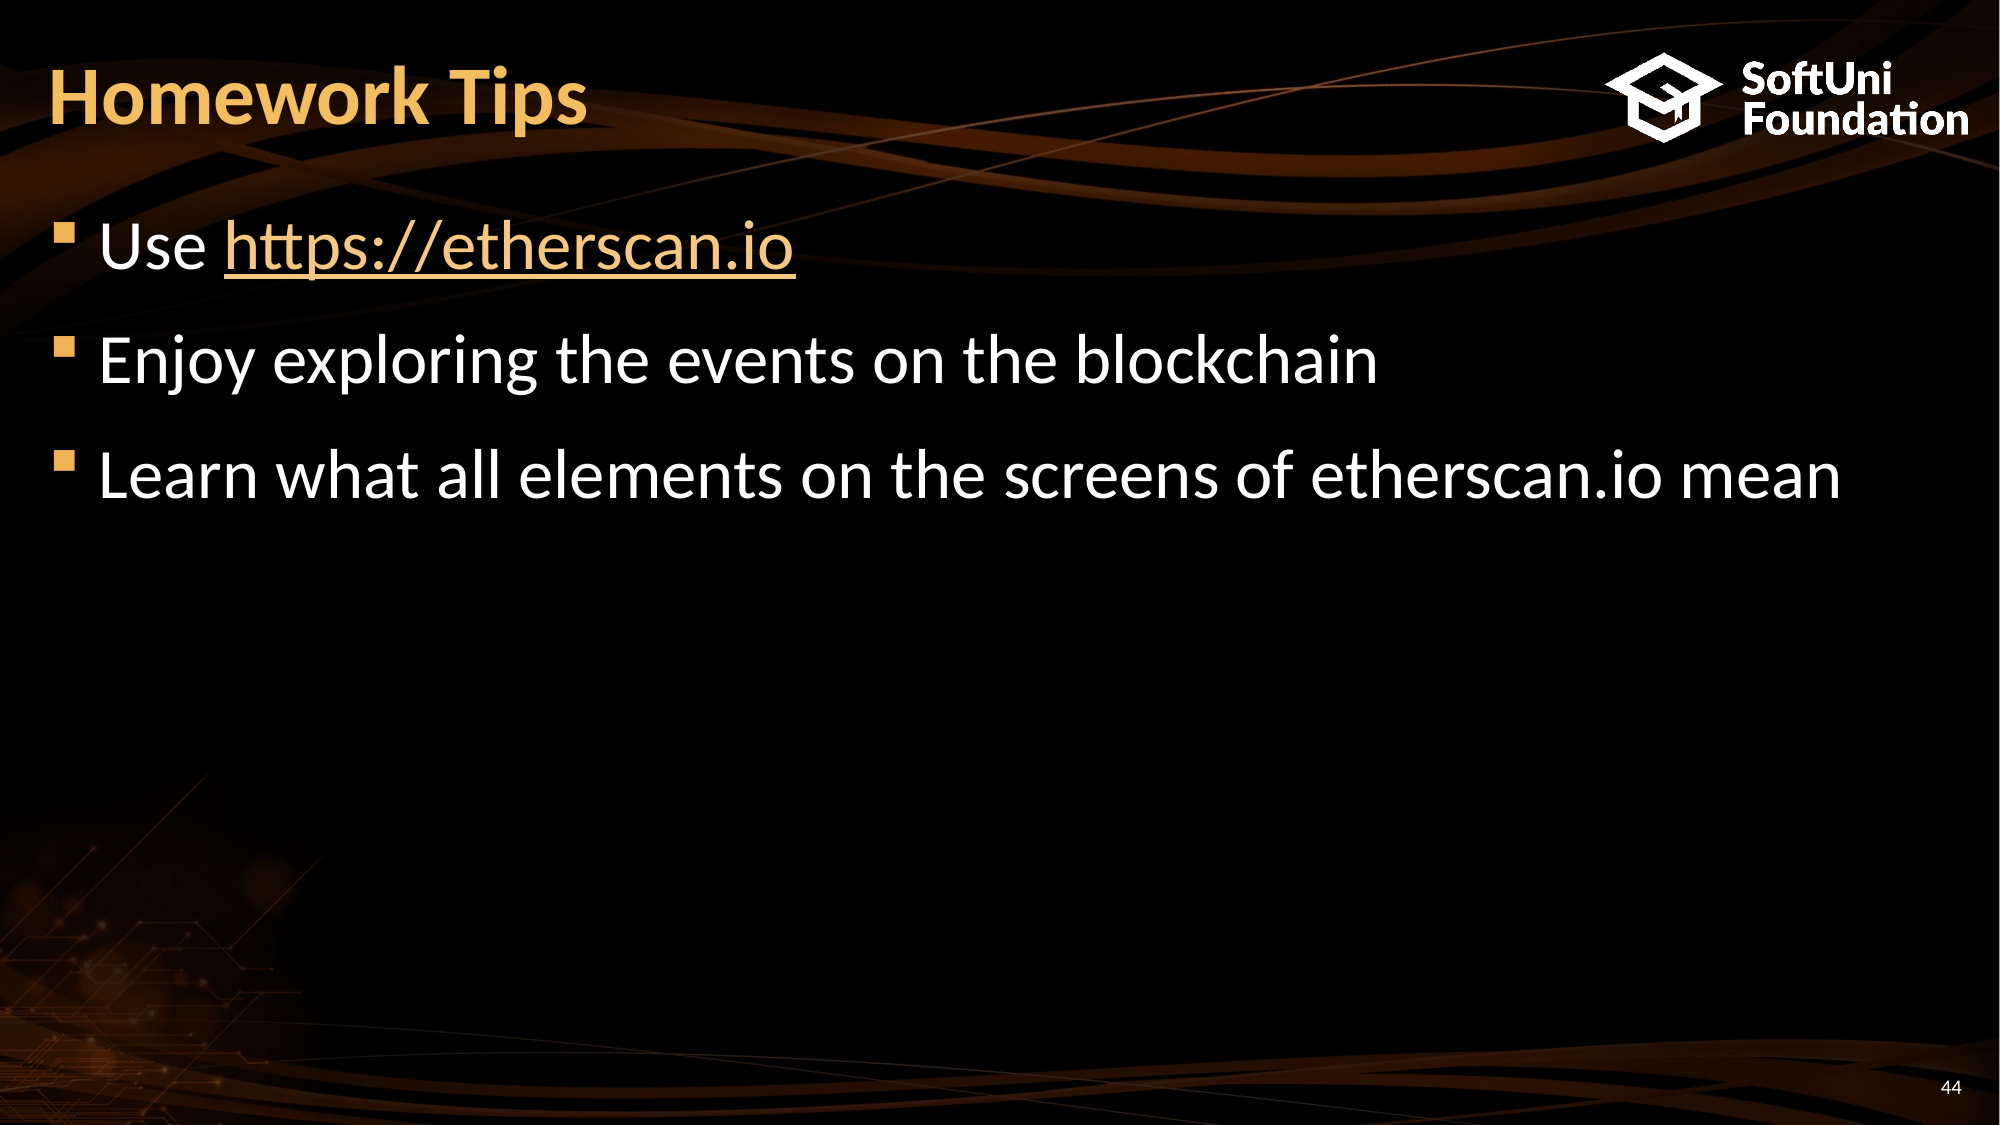

# Homework Tips
Use https://etherscan.io
Enjoy exploring the events on the blockchain
Learn what all elements on the screens of etherscan.io mean

44